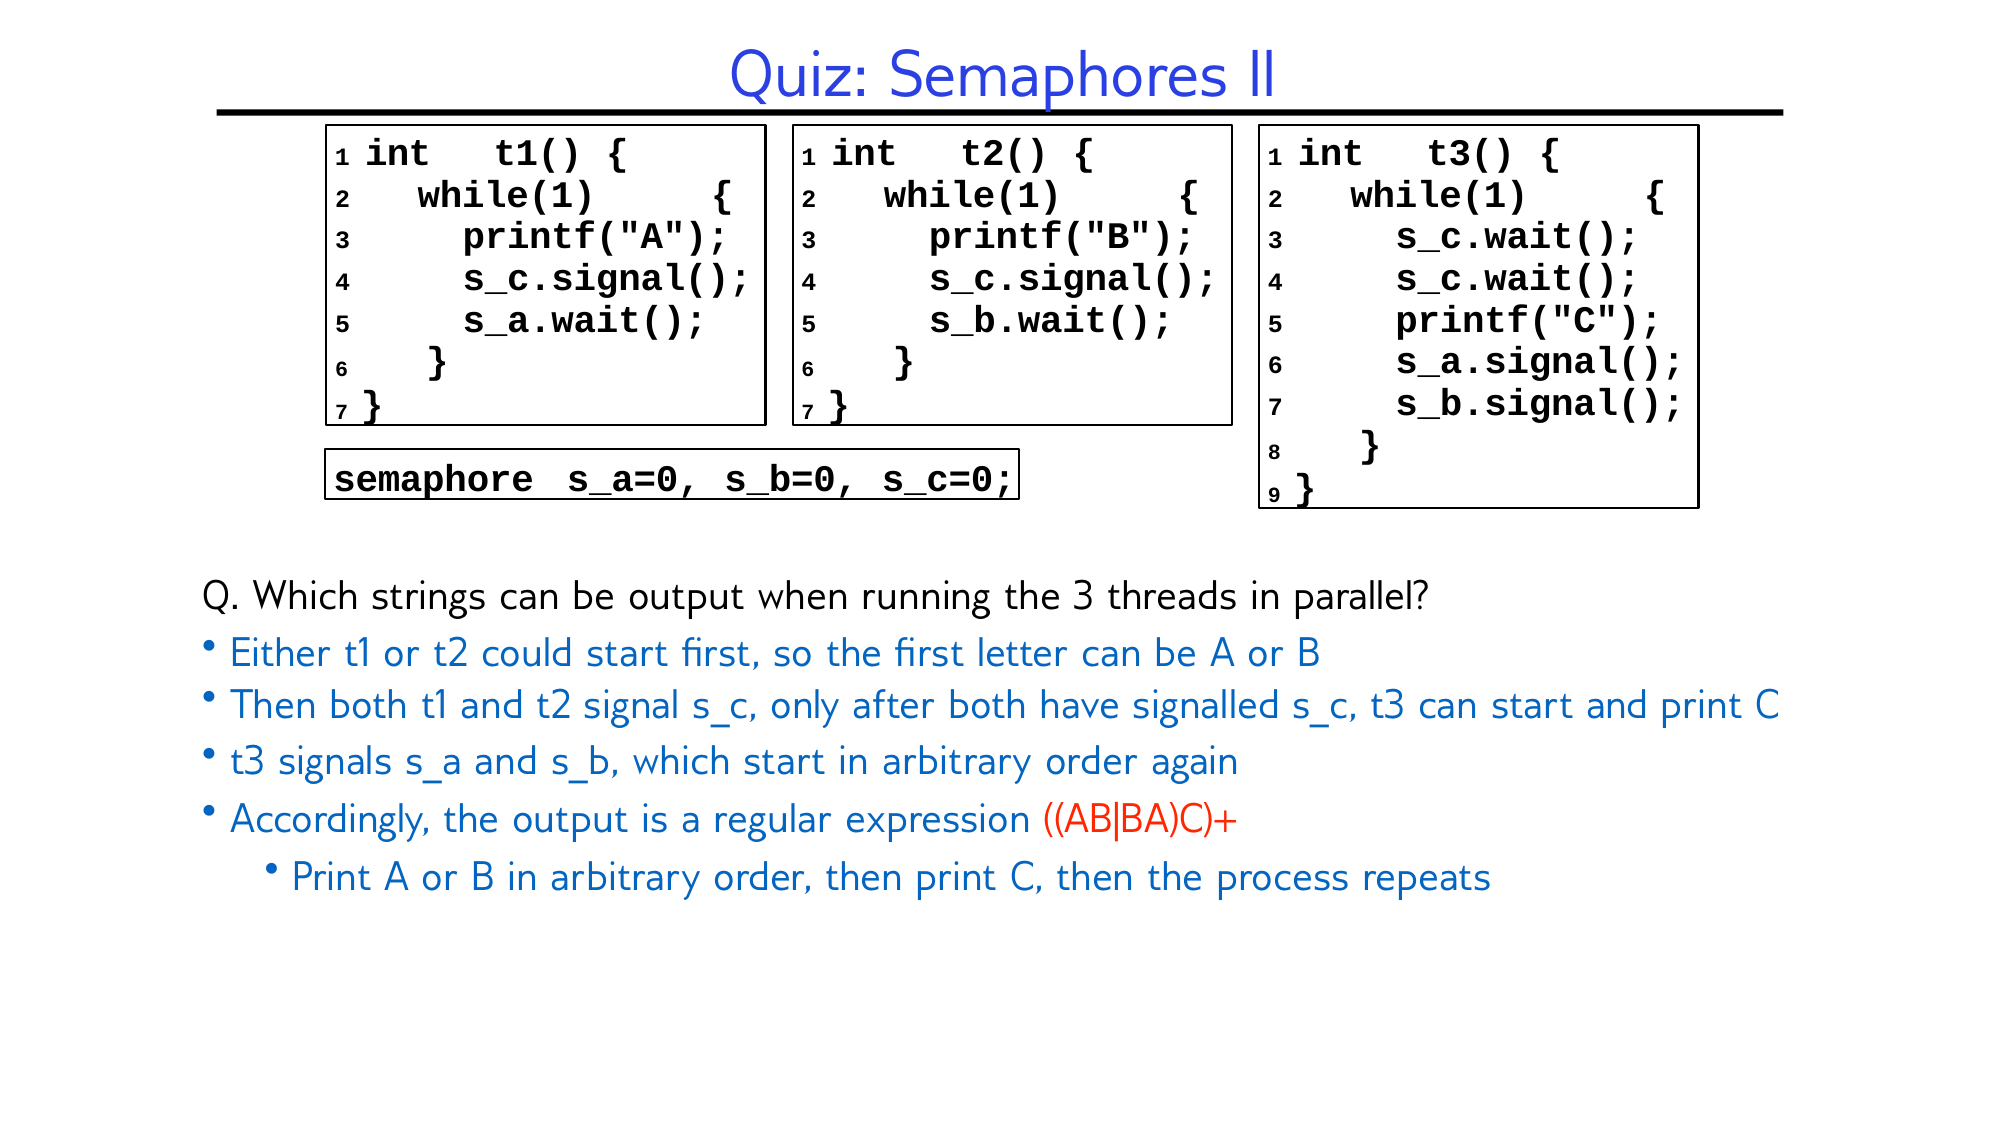

# Quiz: Semaphores II
int	t3()	{
while(1)	{
s_c.wait();
s_c.wait();
printf("C");
s_a.signal();
s_b.signal();
8	}
9 }
int	t1()	{
while(1)	{
printf("A");
s_c.signal();
s_a.wait();
6	}
7 }
int	t2()	{
while(1)	{
printf("B");
s_c.signal();
s_b.wait();
6	}
7 }
semaphore	s_a=0,	s_b=0,	s_c=0;
Q. Which strings can be output when running the 3 threads in parallel?
Either t1 or t2 could start first, so the first letter can be A or B
Then both t1 and t2 signal s_c, only after both have signalled s_c, t3 can start and print C
t3 signals s_a and s_b, which start in arbitrary order again
Accordingly, the output is a regular expression ((AB|BA)C)+
Print A or B in arbitrary order, then print C, then the process repeats